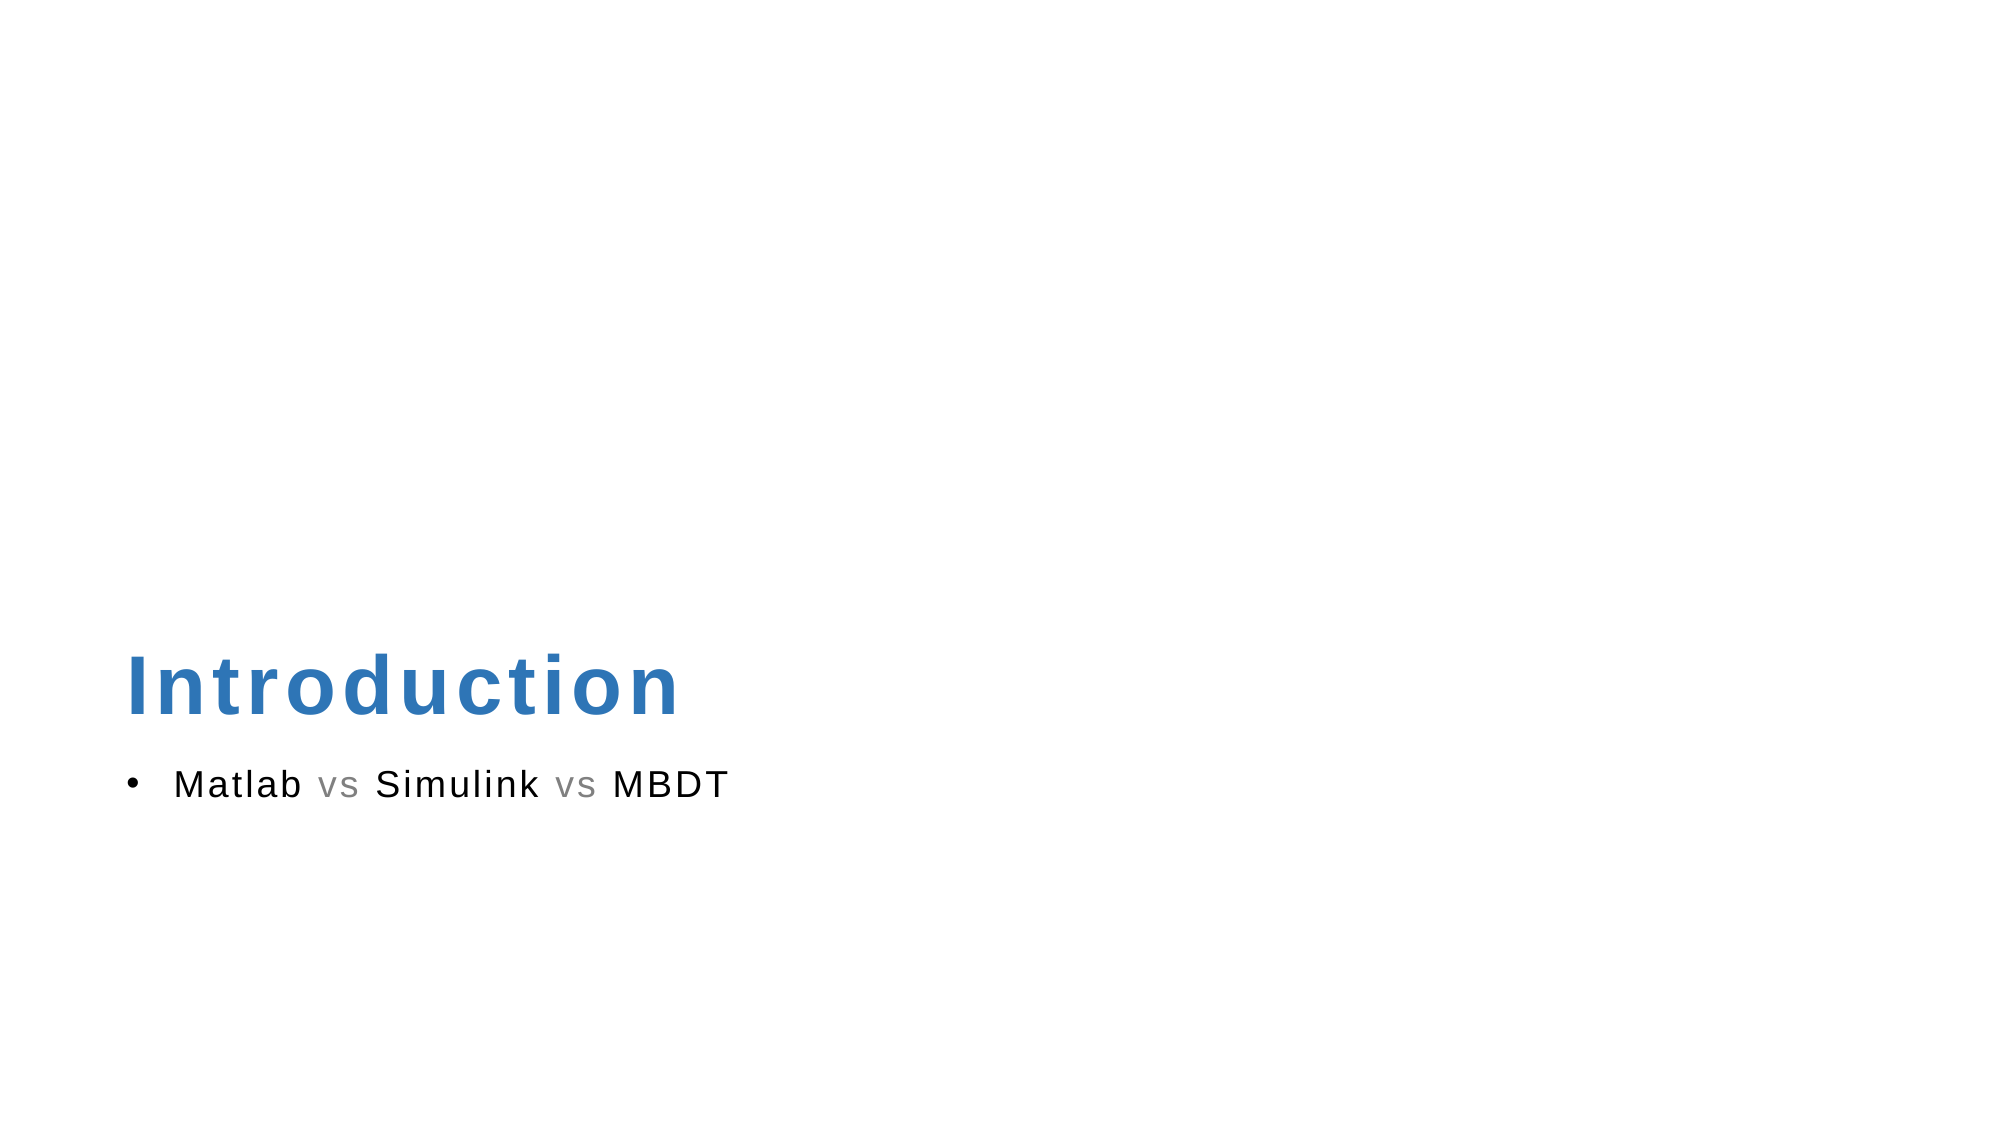

# Introduction
Matlab vs Simulink vs MBDT